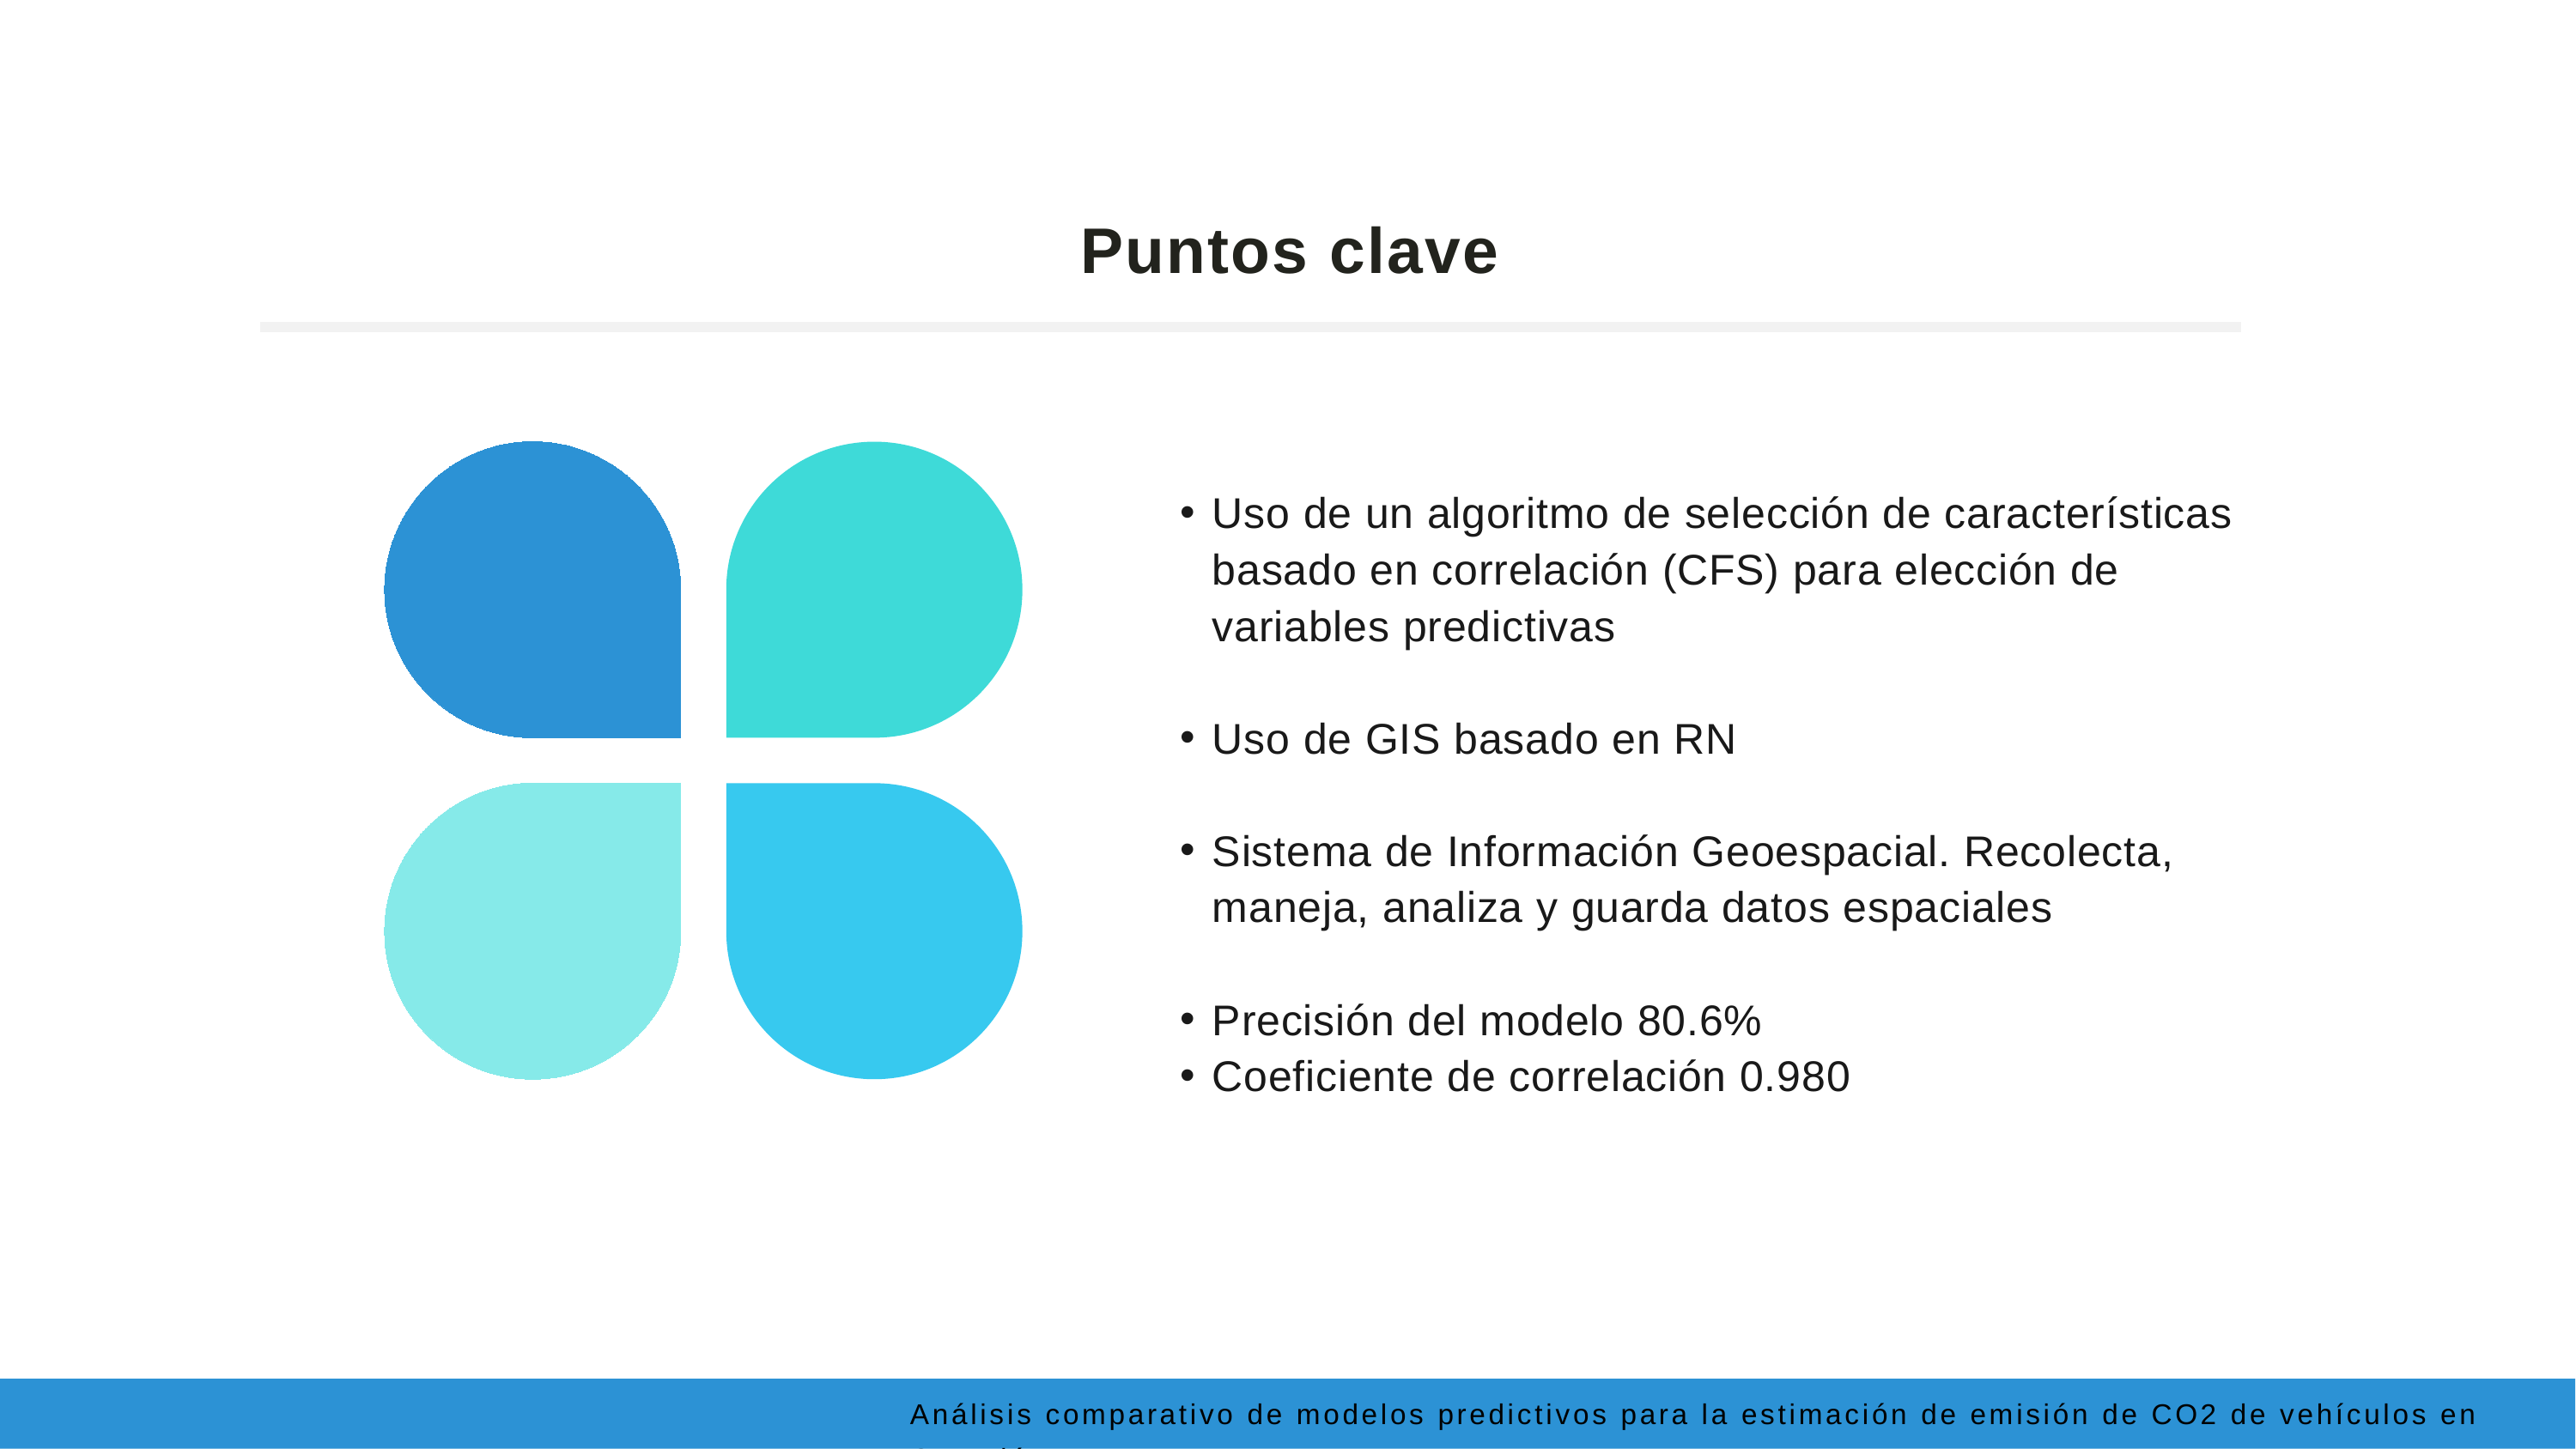

Puntos clave

Uso de un algoritmo de selección de características basado en correlación (CFS) para elección de variables predictivas

Uso de GIS basado en RN

Sistema de Información Geoespacial. Recolecta, maneja, analiza y guarda datos espaciales

Precisión del modelo 80.6%
Coeficiente de correlación 0.980

Análisis comparativo de modelos predictivos para la estimación de emisión de CO2 de vehículos en Canadá